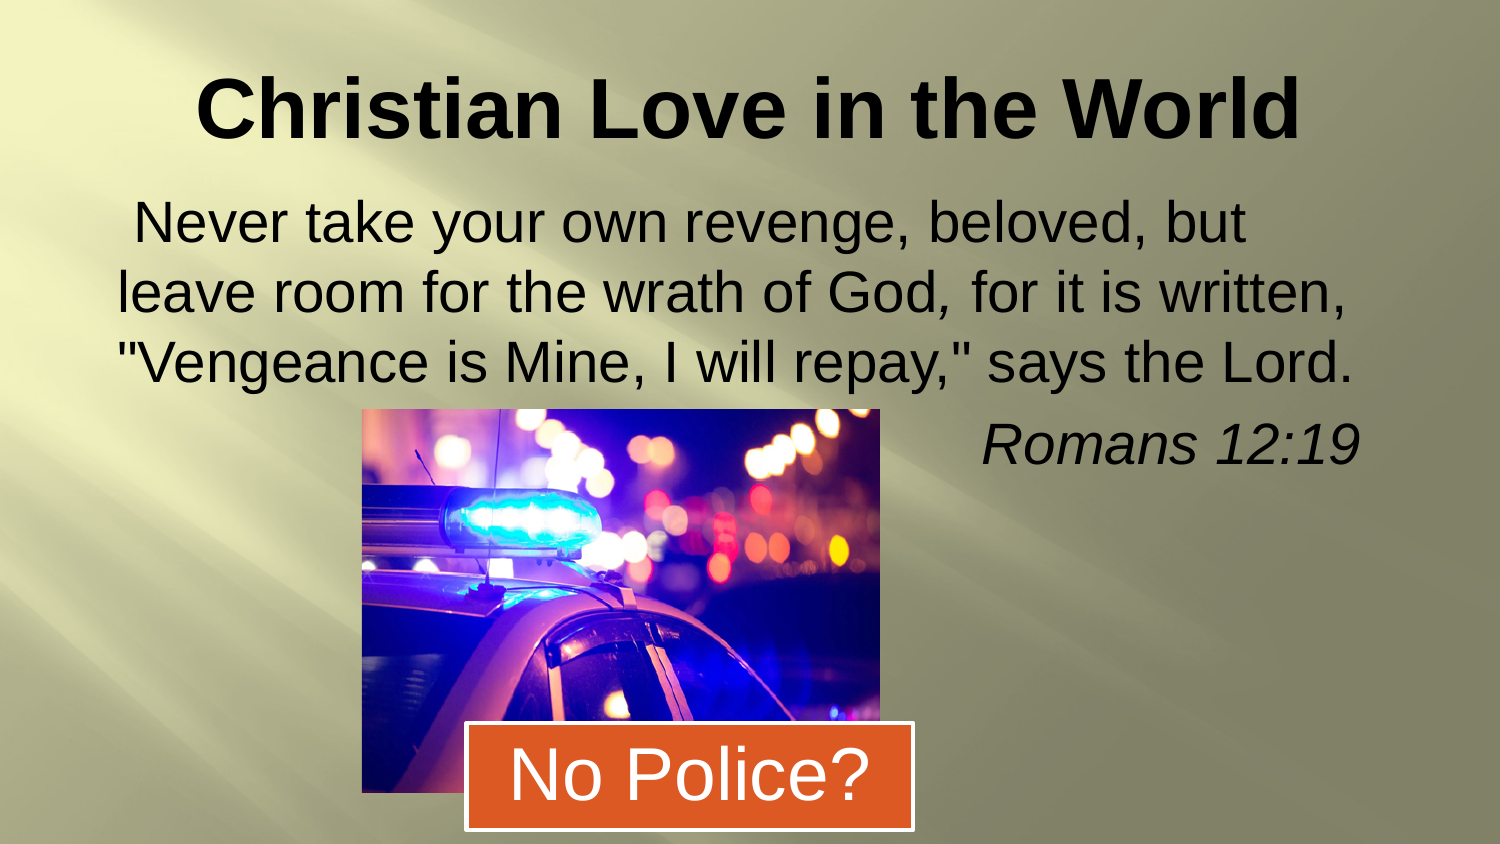

# Christian Love in the World
 Never take your own revenge, beloved, but leave room for the wrath of God, for it is written, "Vengeance is Mine, I will repay," says the Lord.
Romans 12:19
No Police?